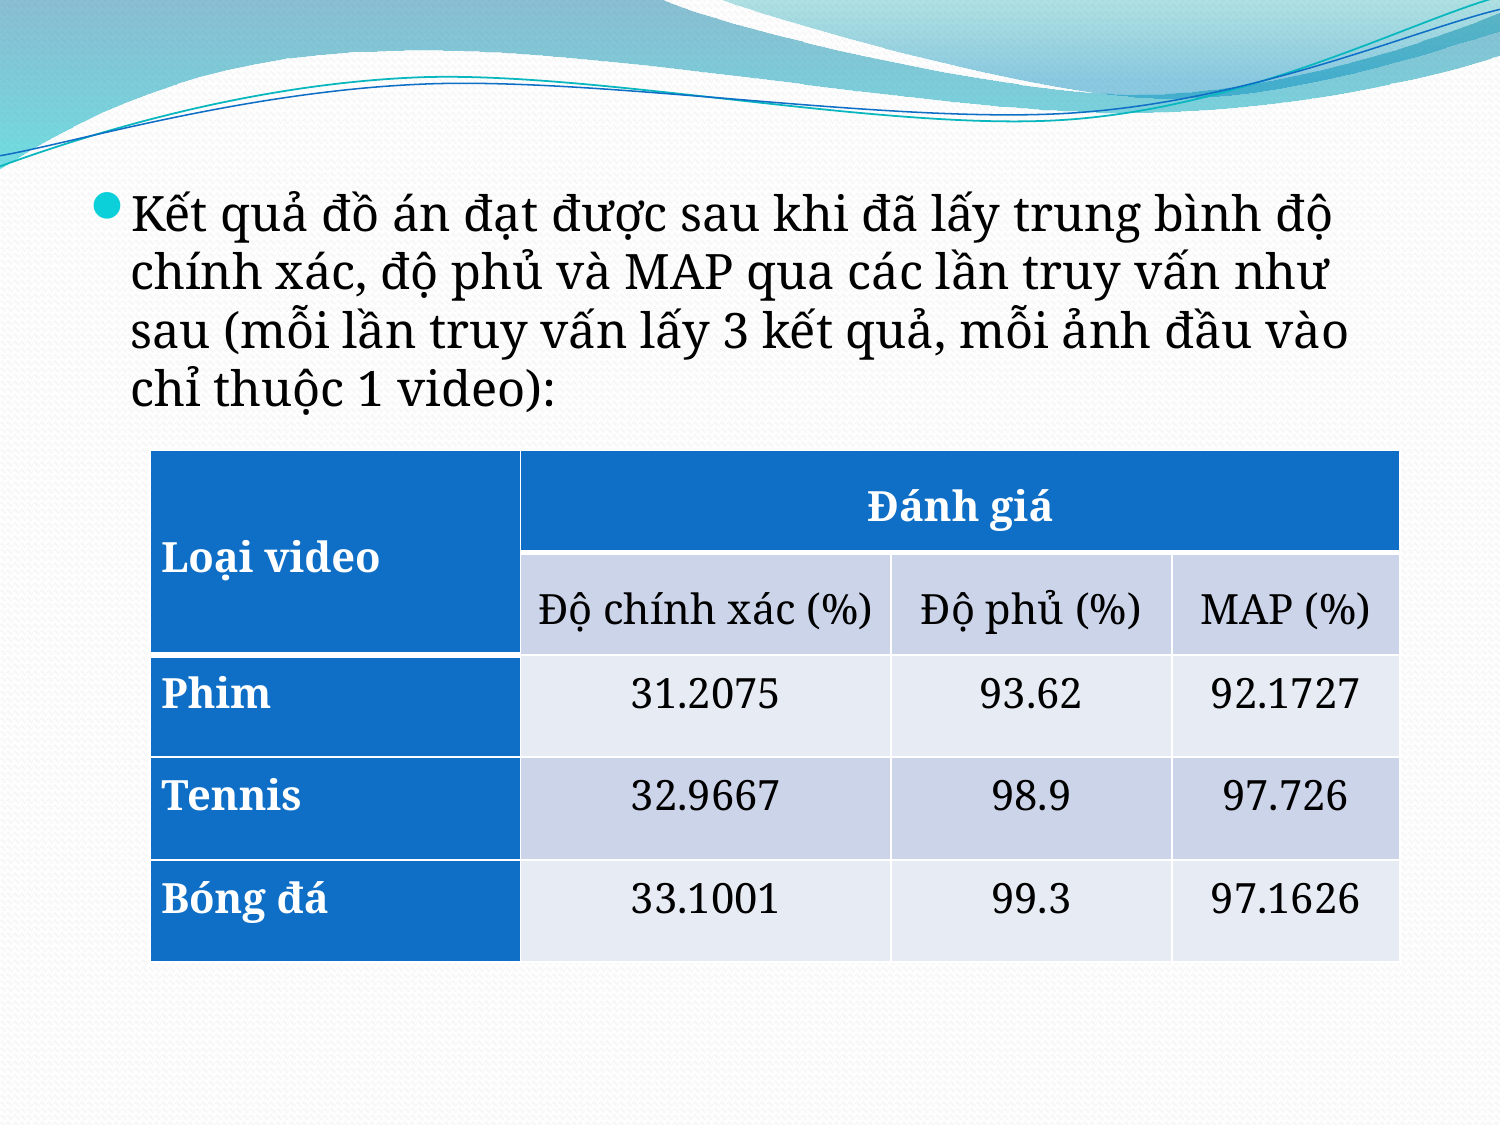

Kết quả đồ án đạt được sau khi đã lấy trung bình độ chính xác, độ phủ và MAP qua các lần truy vấn như sau (mỗi lần truy vấn lấy 3 kết quả, mỗi ảnh đầu vào chỉ thuộc 1 video):

| Loại video | Đánh giá |  |  |
| --- | --- | --- | --- |
|  | Độ chính xác (%) | Độ phủ (%) | MAP (%) |
| Phim | 31.2075 | 93.62 | 92.1727 |
| Tennis | 32.9667 | 98.9 | 97.726 |
| Bóng đá | 33.1001 | 99.3 | 97.1626 |